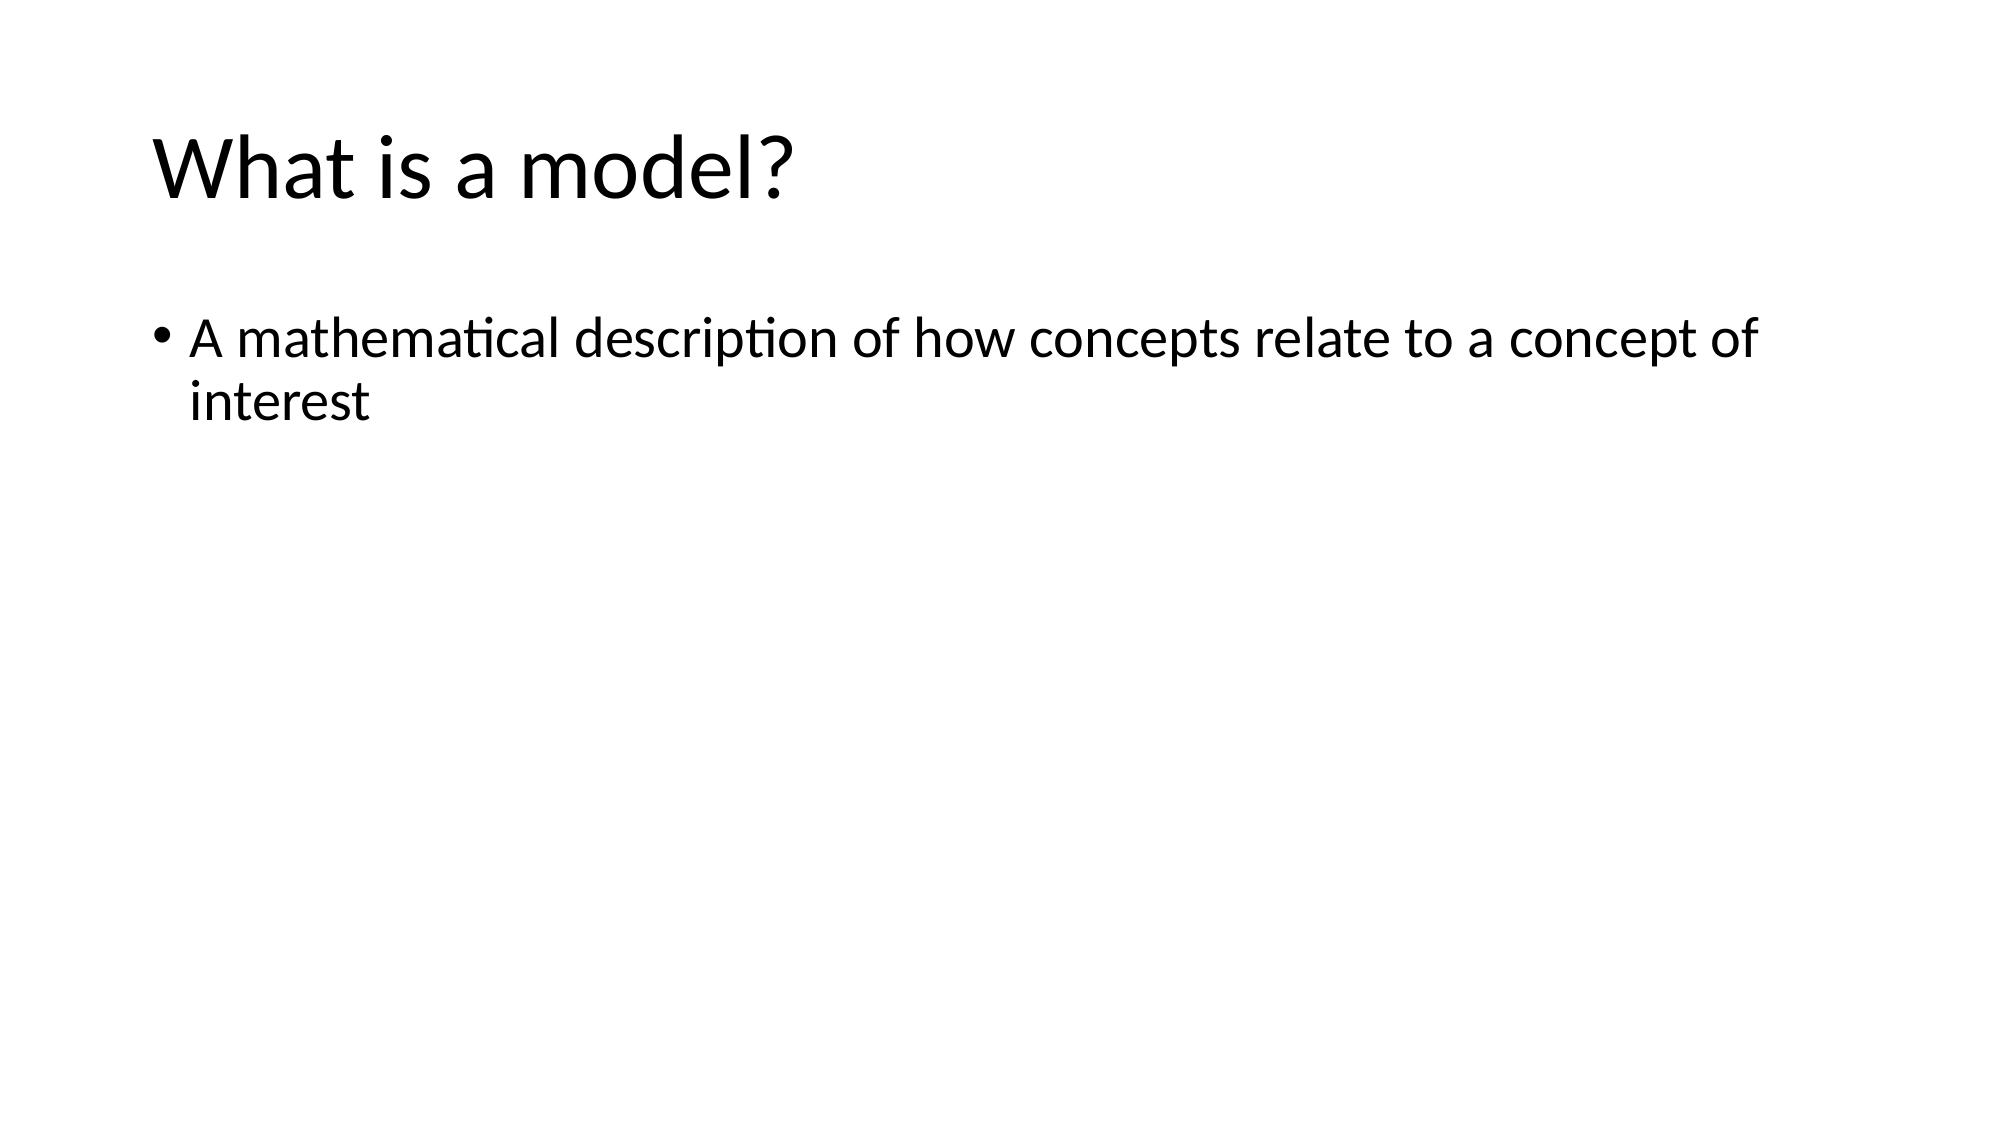

# What is a model?
A mathematical description of how concepts relate to a concept of interest